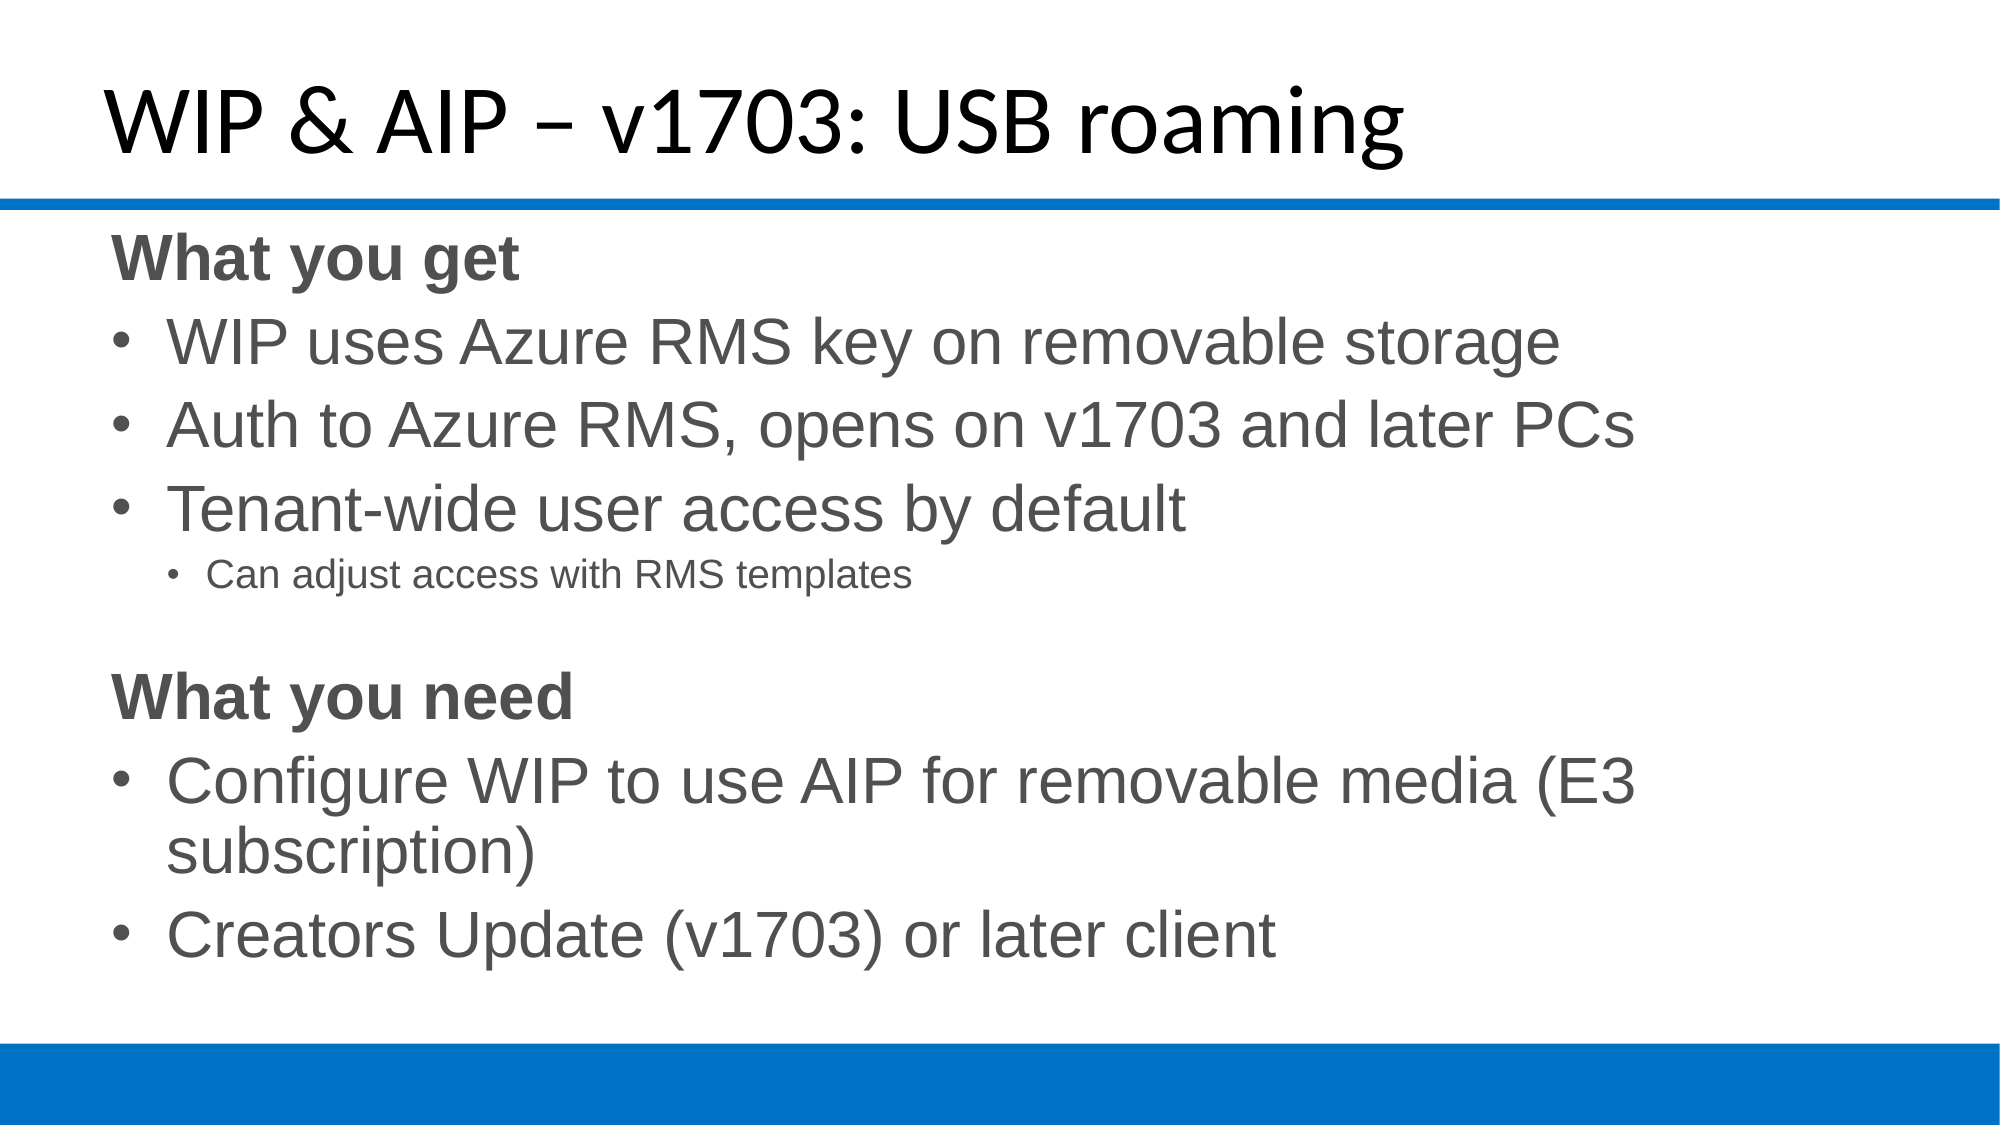

WIP & AIP – v1703: USB roaming

What you get
WIP uses Azure RMS key on removable storage
Auth to Azure RMS, opens on v1703 and later PCs
Tenant-wide user access by default
Can adjust access with RMS templates

What you need
Configure WIP to use AIP for removable media (E3 subscription)
Creators Update (v1703) or later client